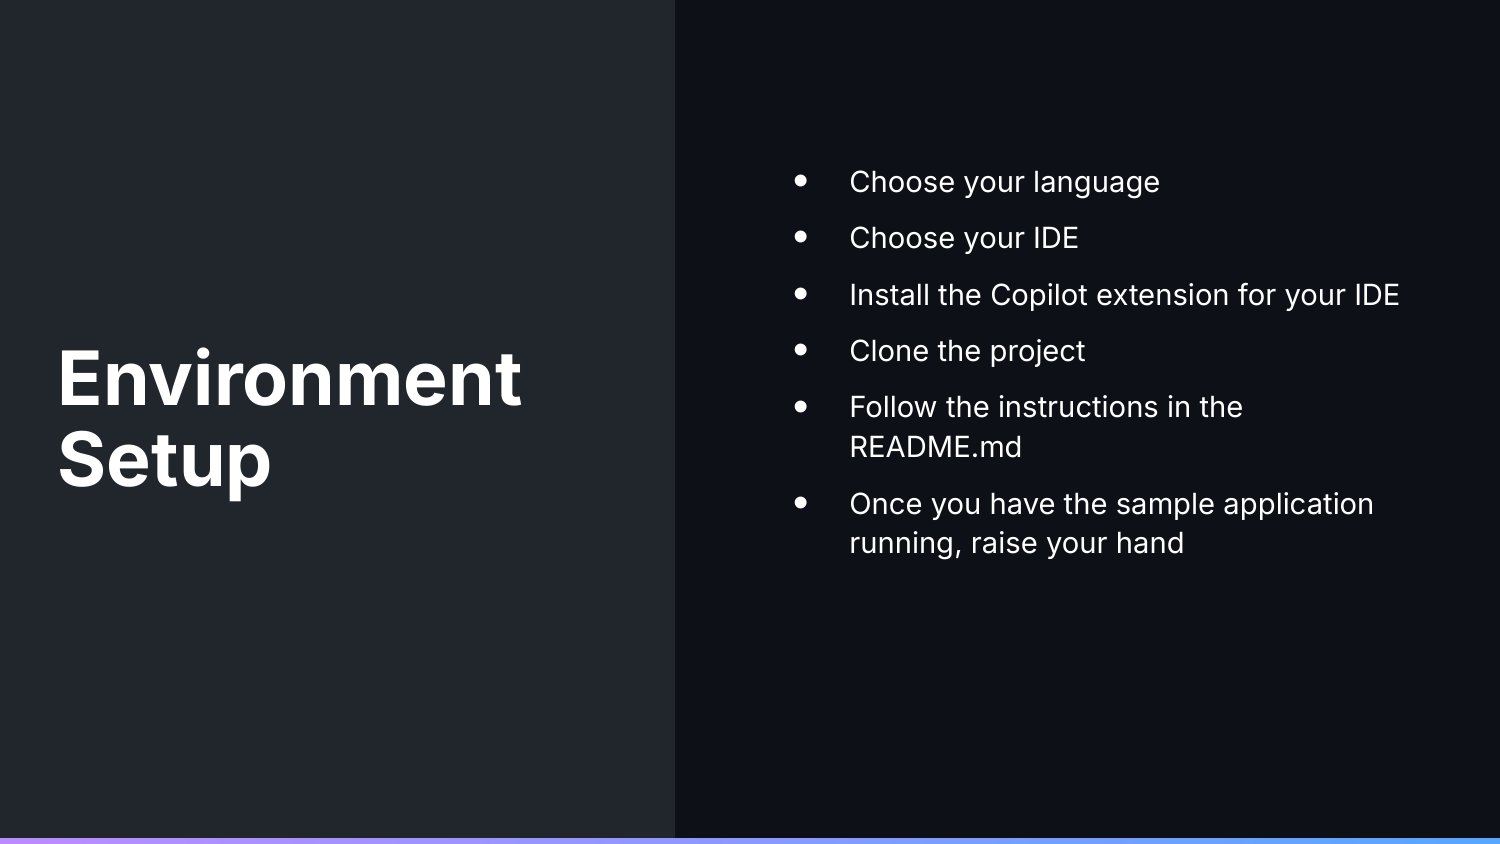

# Environment Setup
Choose your language
Choose your IDE
Install the Copilot extension for your IDE
Clone the project
Follow the instructions in the README.md
Once you have the sample application running, raise your hand